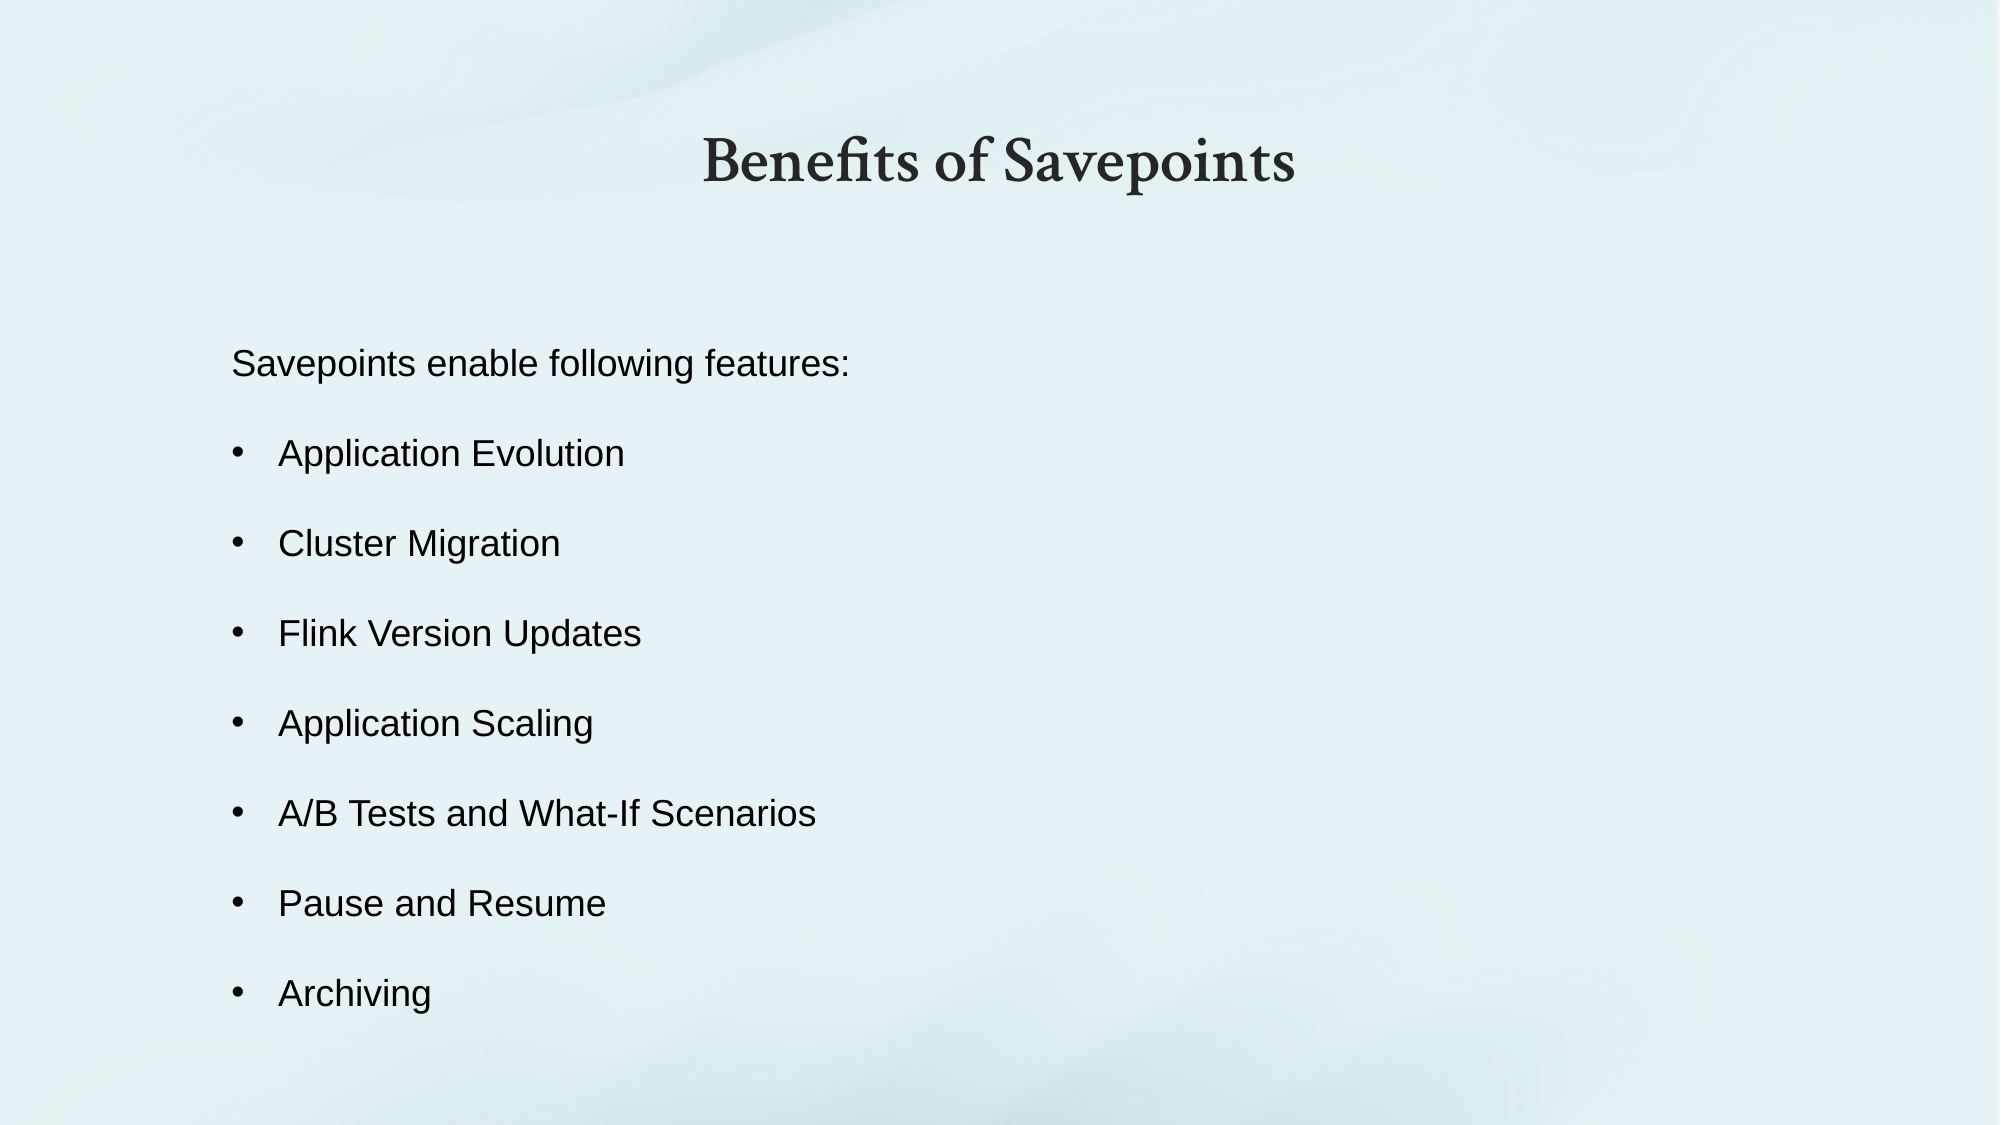

# Benefits of Savepoints

Savepoints enable following features:

Application Evolution

Cluster Migration

Flink Version Updates

Application Scaling

A/B Tests and What-If Scenarios

Pause and Resume

Archiving